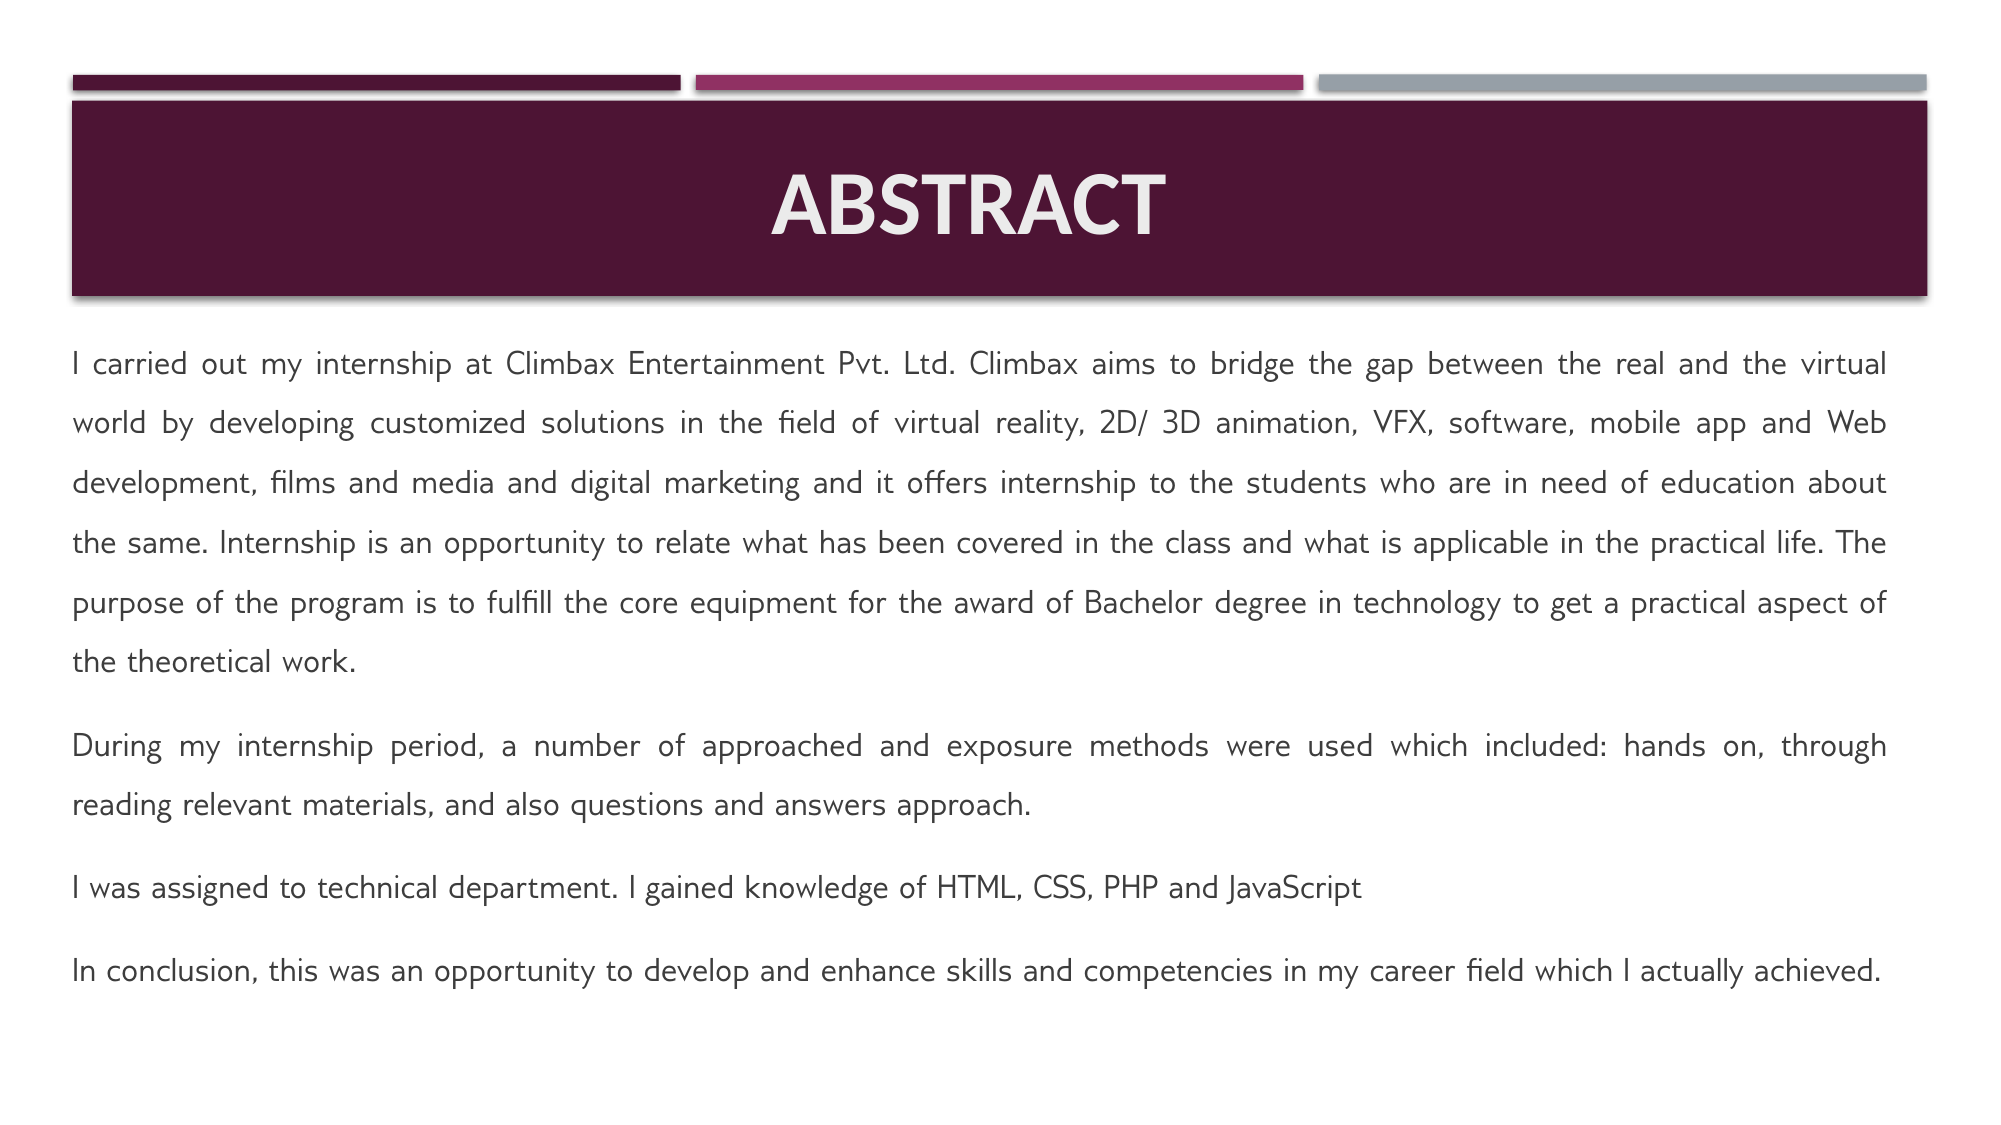

#
ABSTRACT
I carried out my internship at Climbax Entertainment Pvt. Ltd. Climbax aims to bridge the gap between the real and the virtual world by developing customized solutions in the field of virtual reality, 2D/ 3D animation, VFX, software, mobile app and Web development, films and media and digital marketing and it offers internship to the students who are in need of education about the same. Internship is an opportunity to relate what has been covered in the class and what is applicable in the practical life. The purpose of the program is to fulfill the core equipment for the award of Bachelor degree in technology to get a practical aspect of the theoretical work.
During my internship period, a number of approached and exposure methods were used which included: hands on, through reading relevant materials, and also questions and answers approach.
I was assigned to technical department. I gained knowledge of HTML, CSS, PHP and JavaScript
In conclusion, this was an opportunity to develop and enhance skills and competencies in my career field which I actually achieved.